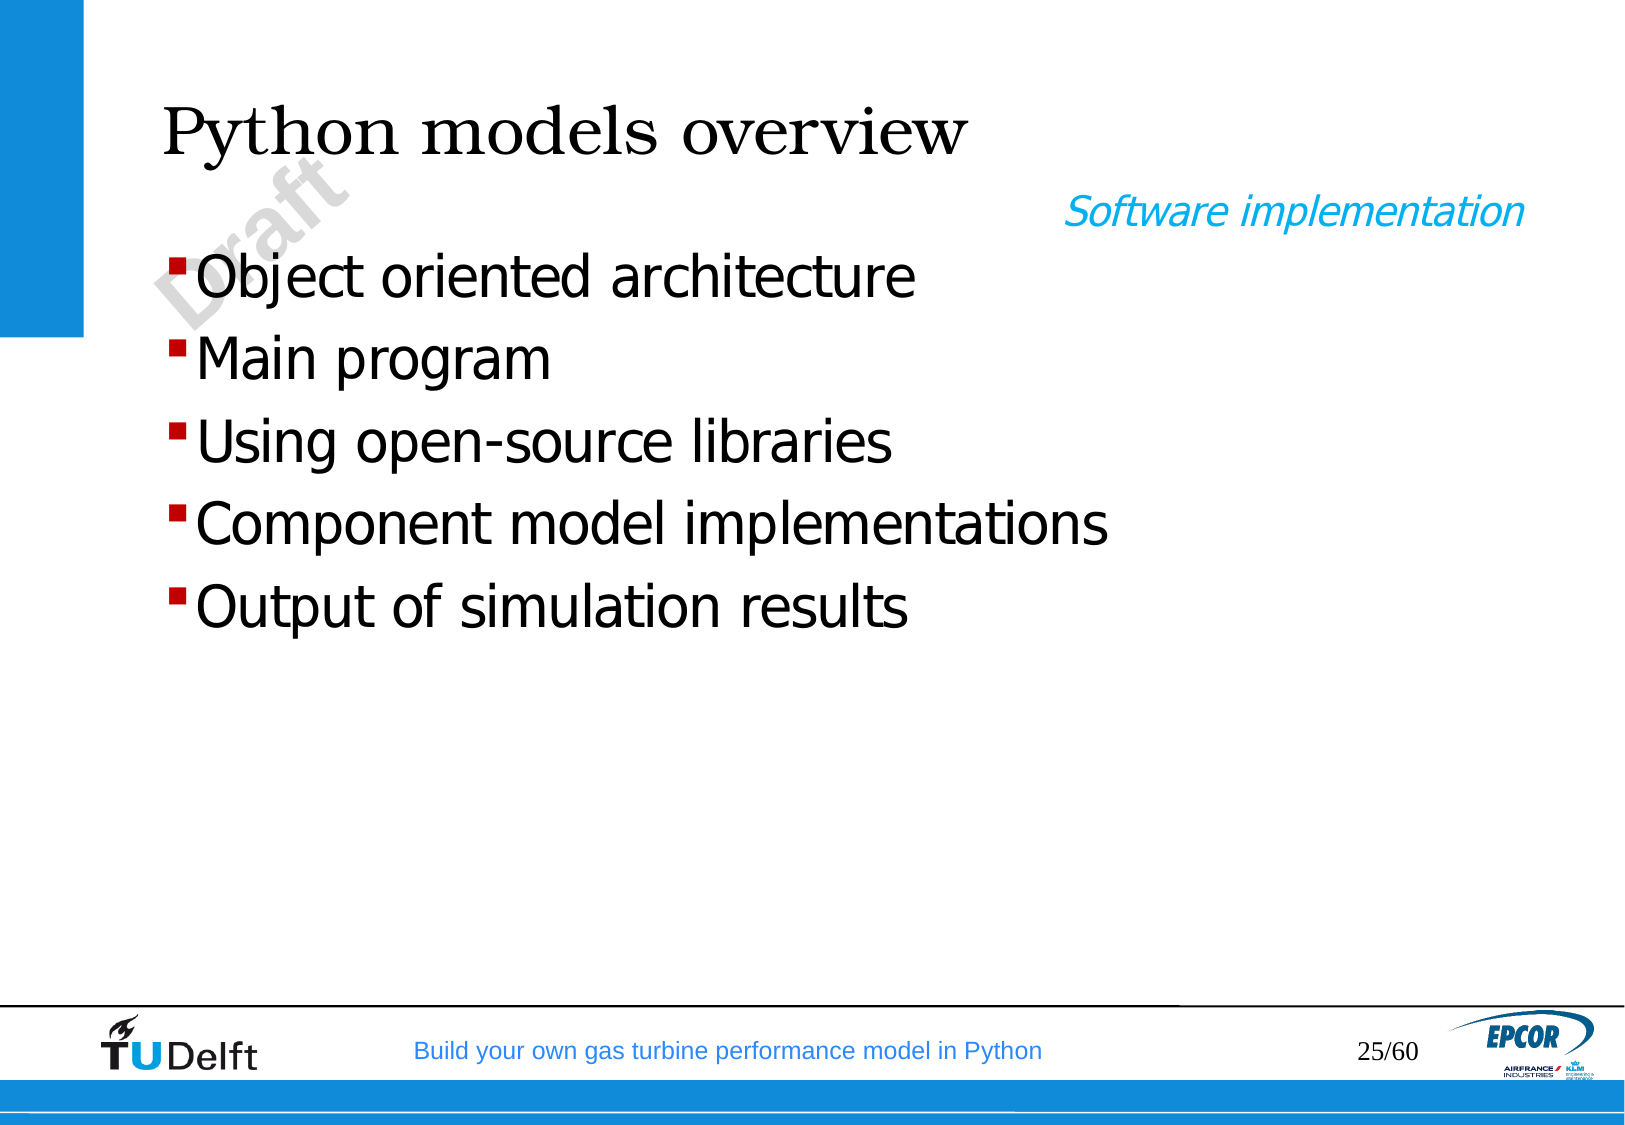

# Python models overview
Software implementation
Object oriented architecture
Main program
Using open-source libraries
Component model implementations
Output of simulation results